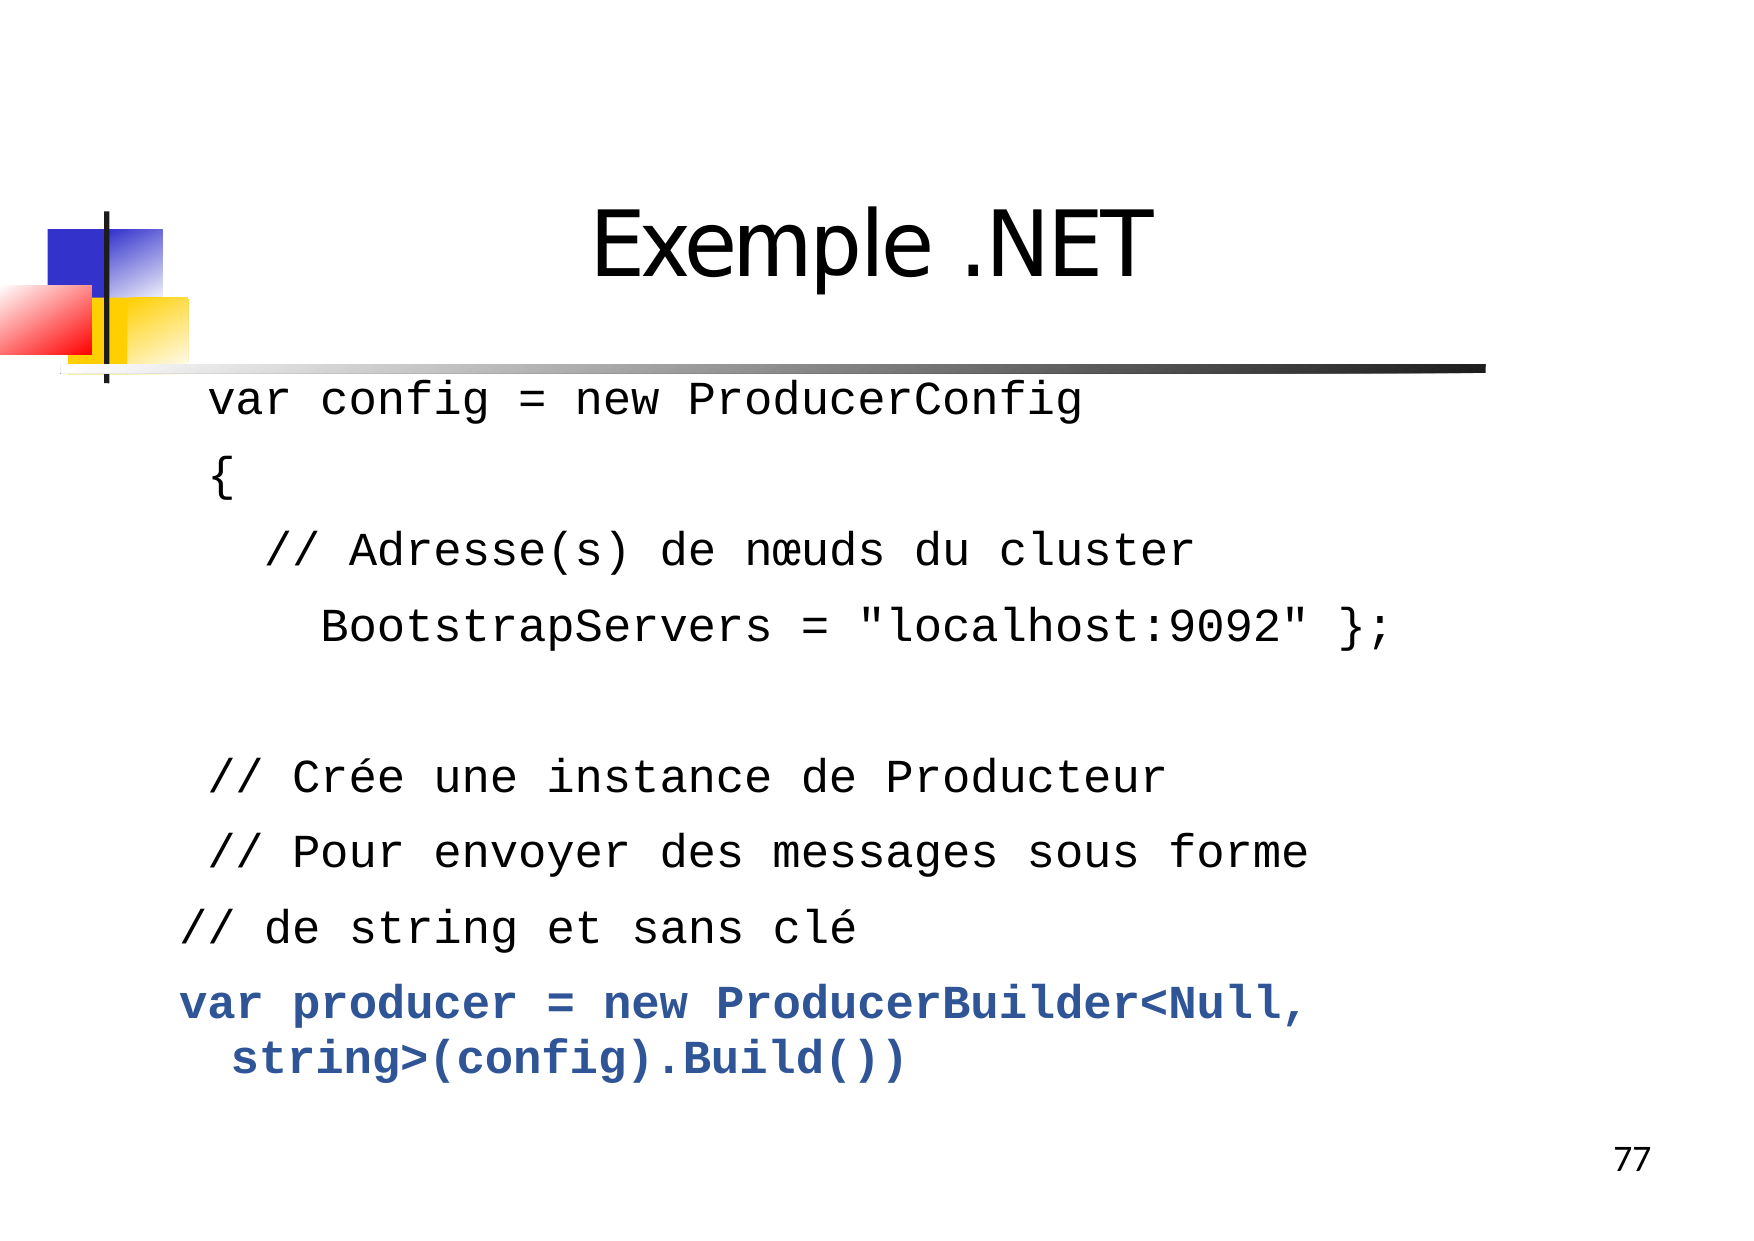

Exemple .NET
 var config = new ProducerConfig
 {
   // Adresse(s) de nœuds du cluster
     BootstrapServers = "localhost:9092" };

 // Crée une instance de Producteur
 // Pour envoyer des messages sous forme
// de string et sans clé
var producer = new ProducerBuilder<Null, string>(config).Build())